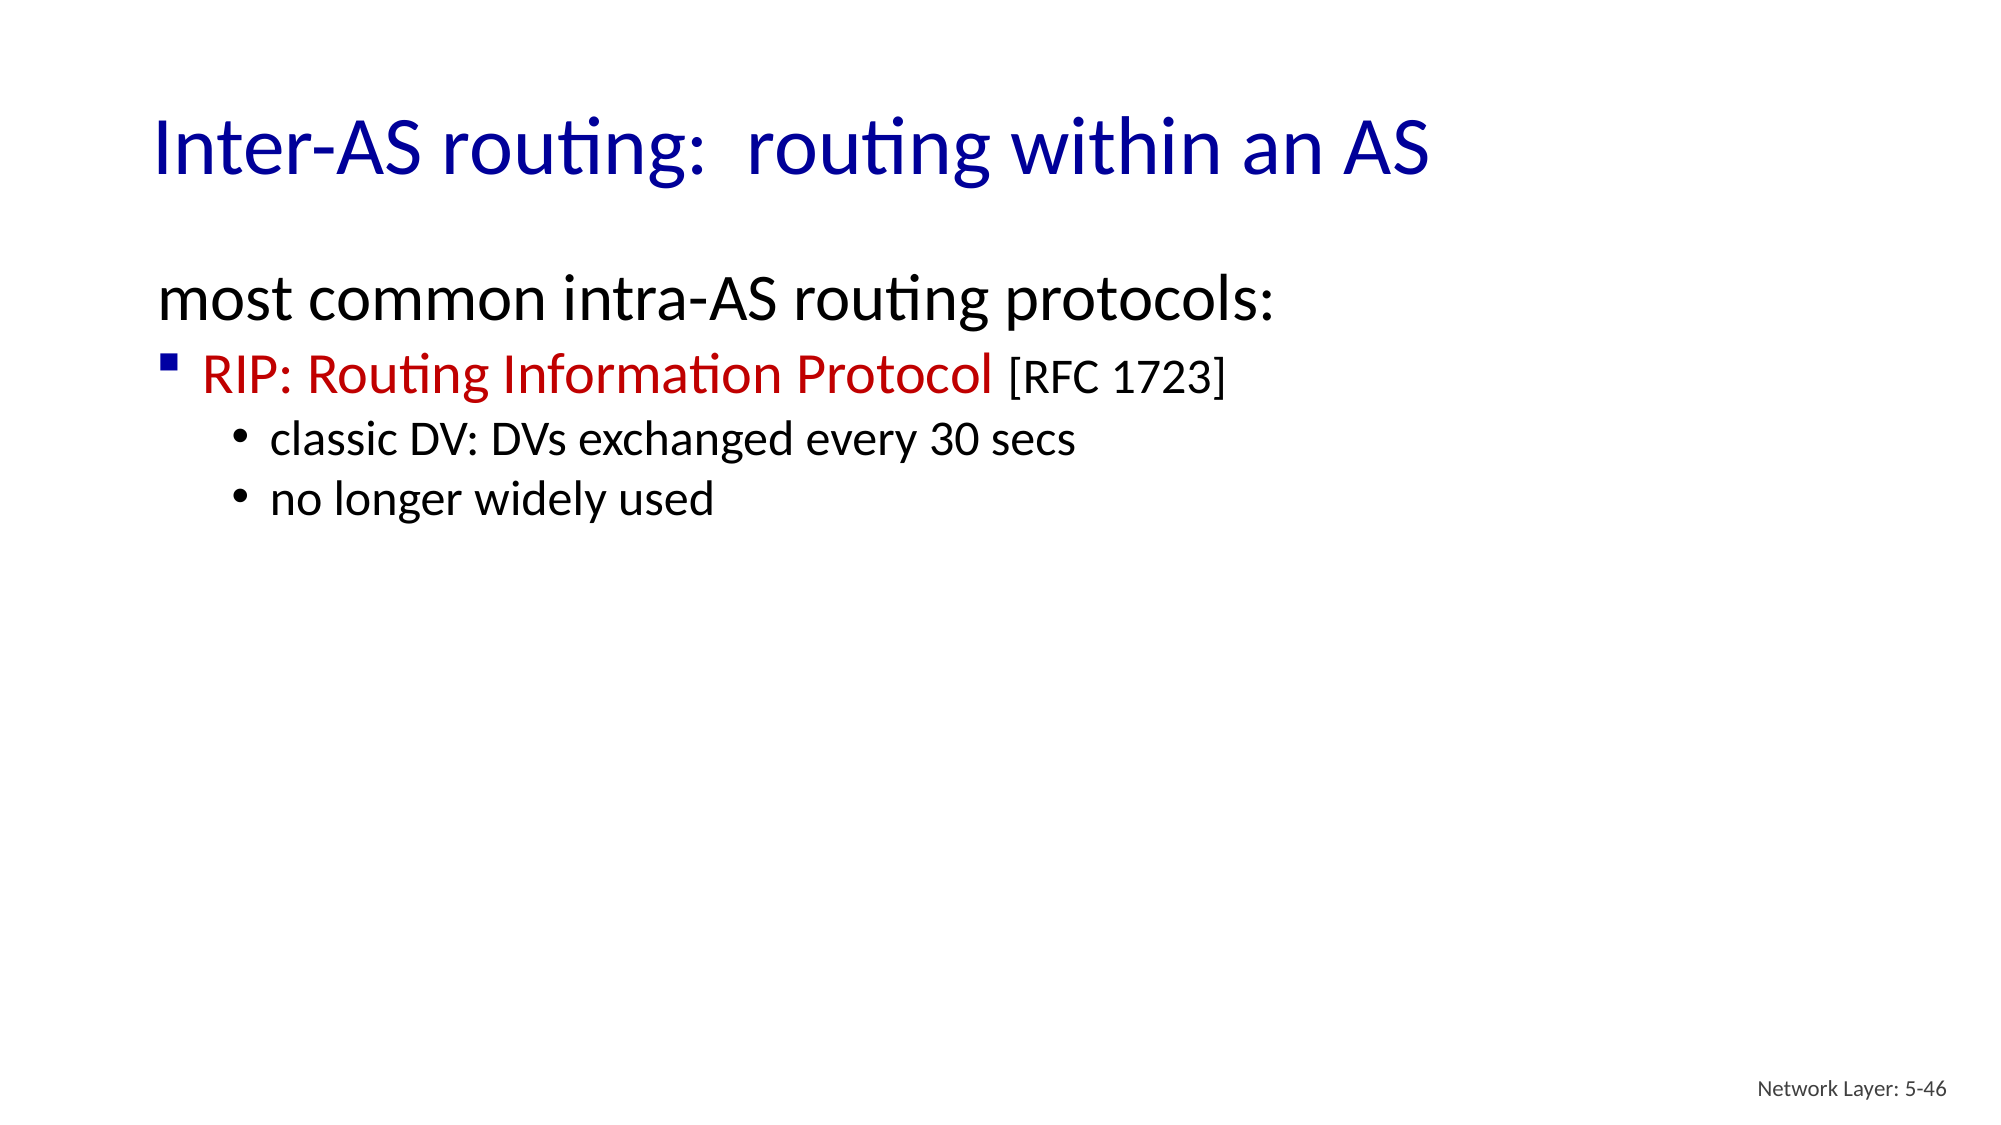

# Inter-AS routing:  routing within an AS
most common intra-AS routing protocols:
RIP: Routing Information Protocol [RFC 1723]
classic DV: DVs exchanged every 30 secs
no longer widely used

Network Layer: 5-46